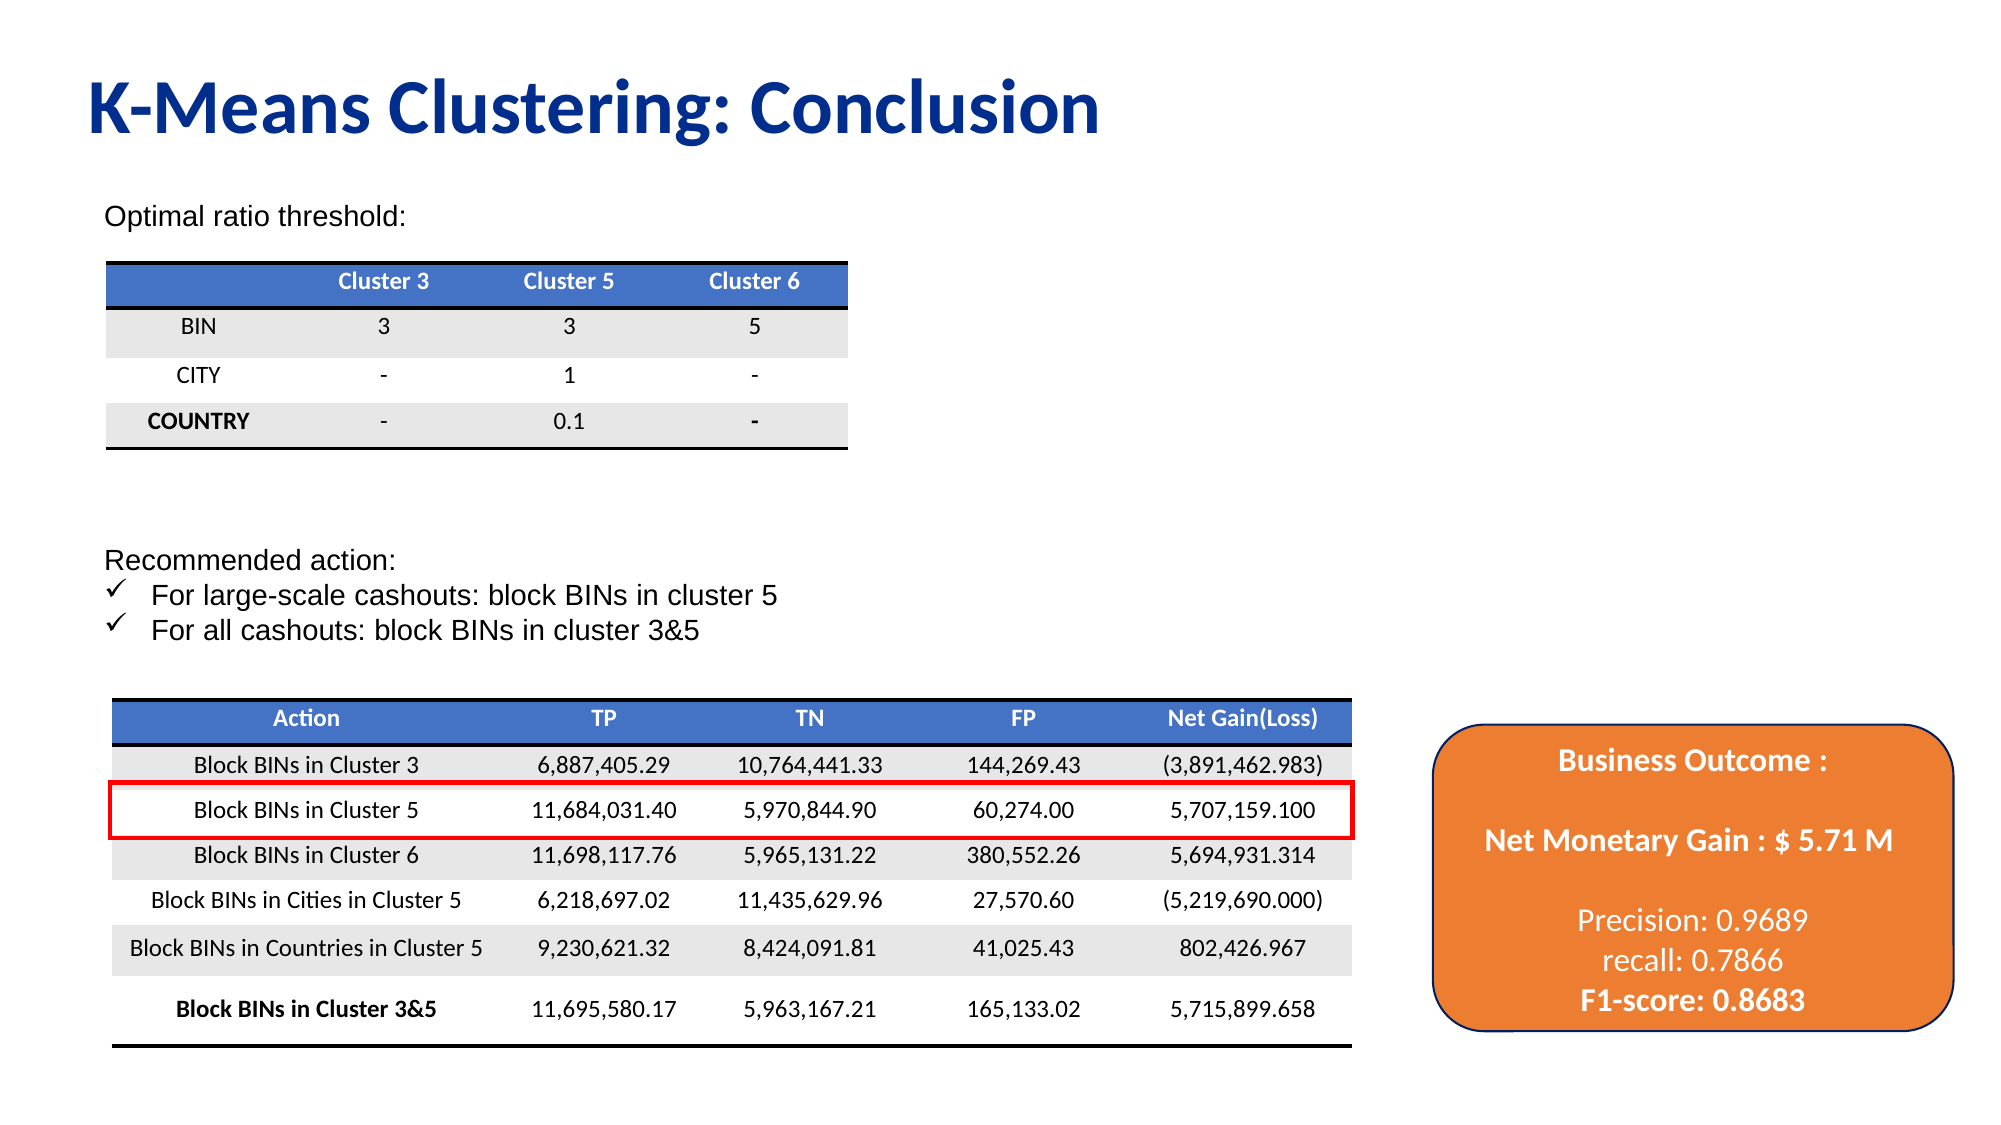

# K-Means Clustering: Conclusion
Optimal ratio threshold:
|  | Cluster 3 | Cluster 5 | Cluster 6 |
| --- | --- | --- | --- |
| BIN | 3 | 3 | 5 |
| CITY | - | 1 | - |
| COUNTRY | - | 0.1 | - |
Recommended action:
For large-scale cashouts: block BINs in cluster 5
For all cashouts: block BINs in cluster 3&5
| Action | TP | TN | FP | Net Gain(Loss) |
| --- | --- | --- | --- | --- |
| Block BINs in Cluster 3 | 6,887,405.29 | 10,764,441.33 | 144,269.43 | (3,891,462.983) |
| Block BINs in Cluster 5 | 11,684,031.40 | 5,970,844.90 | 60,274.00 | 5,707,159.100 |
| Block BINs in Cluster 6 | 11,698,117.76 | 5,965,131.22 | 380,552.26 | 5,694,931.314 |
| Block BINs in Cities in Cluster 5 | 6,218,697.02 | 11,435,629.96 | 27,570.60 | (5,219,690.000) |
| Block BINs in Countries in Cluster 5 | 9,230,621.32 | 8,424,091.81 | 41,025.43 | 802,426.967 |
| Block BINs in Cluster 3&5 | 11,695,580.17 | 5,963,167.21 | 165,133.02 | 5,715,899.658 |
Business Outcome :

Net Monetary Gain : $ 5.71 M

Precision: 0.9689
recall: 0.7866
F1-score: 0.8683